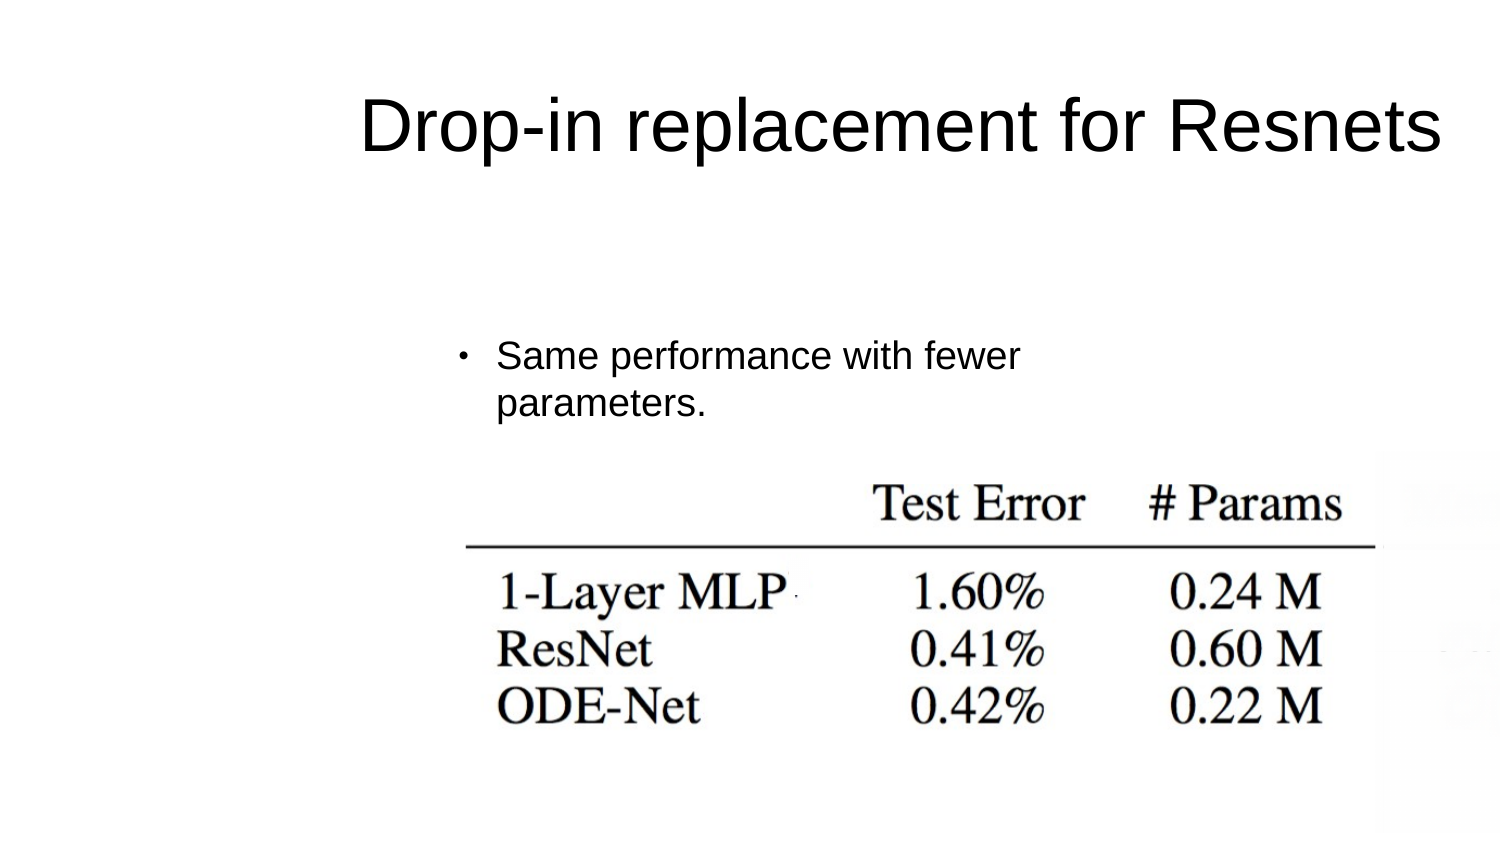

# Drop-in replacement for Resnets
Same performance with fewer parameters.
•